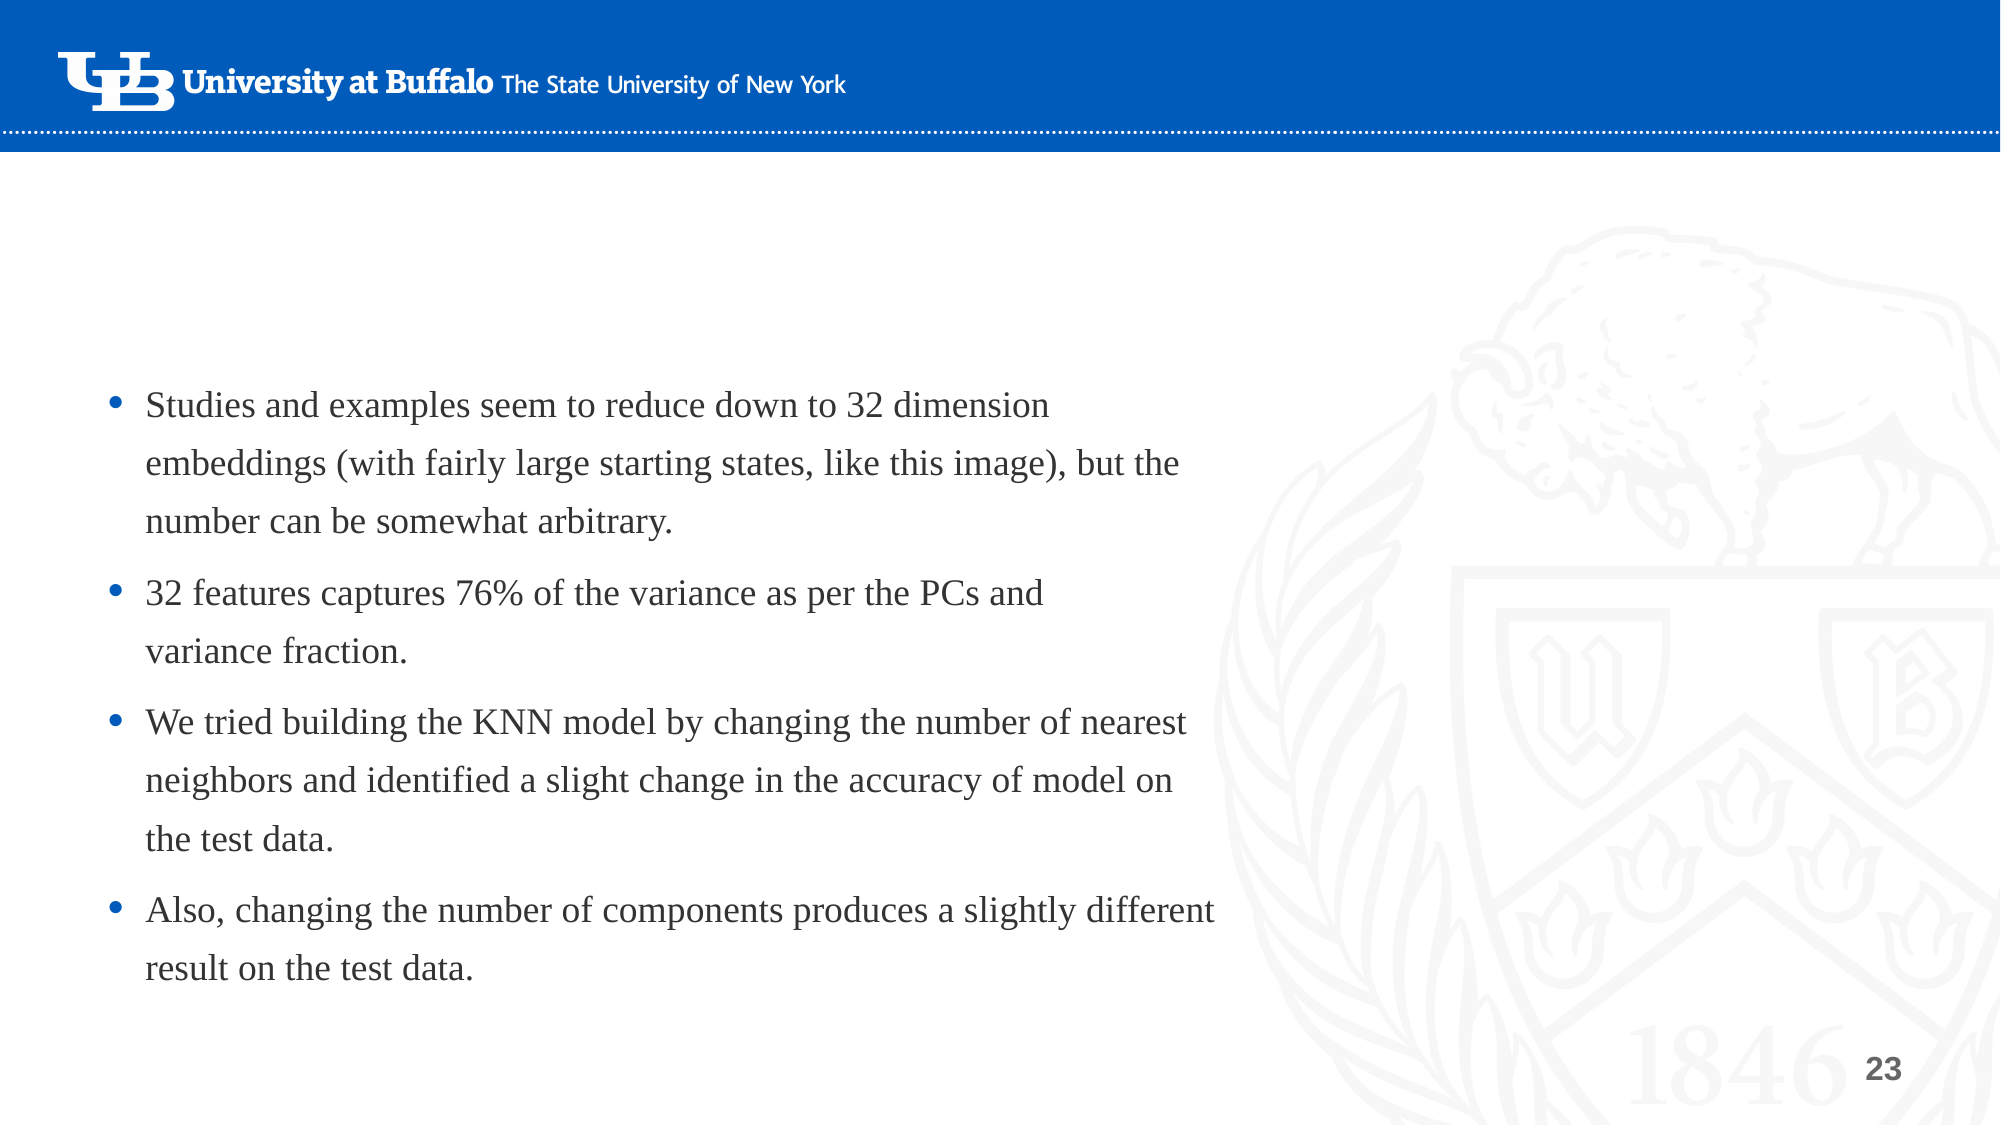

Studies and examples seem to reduce down to 32 dimension embeddings (with fairly large starting states, like this image), but the number can be somewhat arbitrary.
32 features captures 76% of the variance as per the PCs and variance fraction.
We tried building the KNN model by changing the number of nearest neighbors and identified a slight change in the accuracy of model on the test data.
Also, changing the number of components produces a slightly different result on the test data.

23